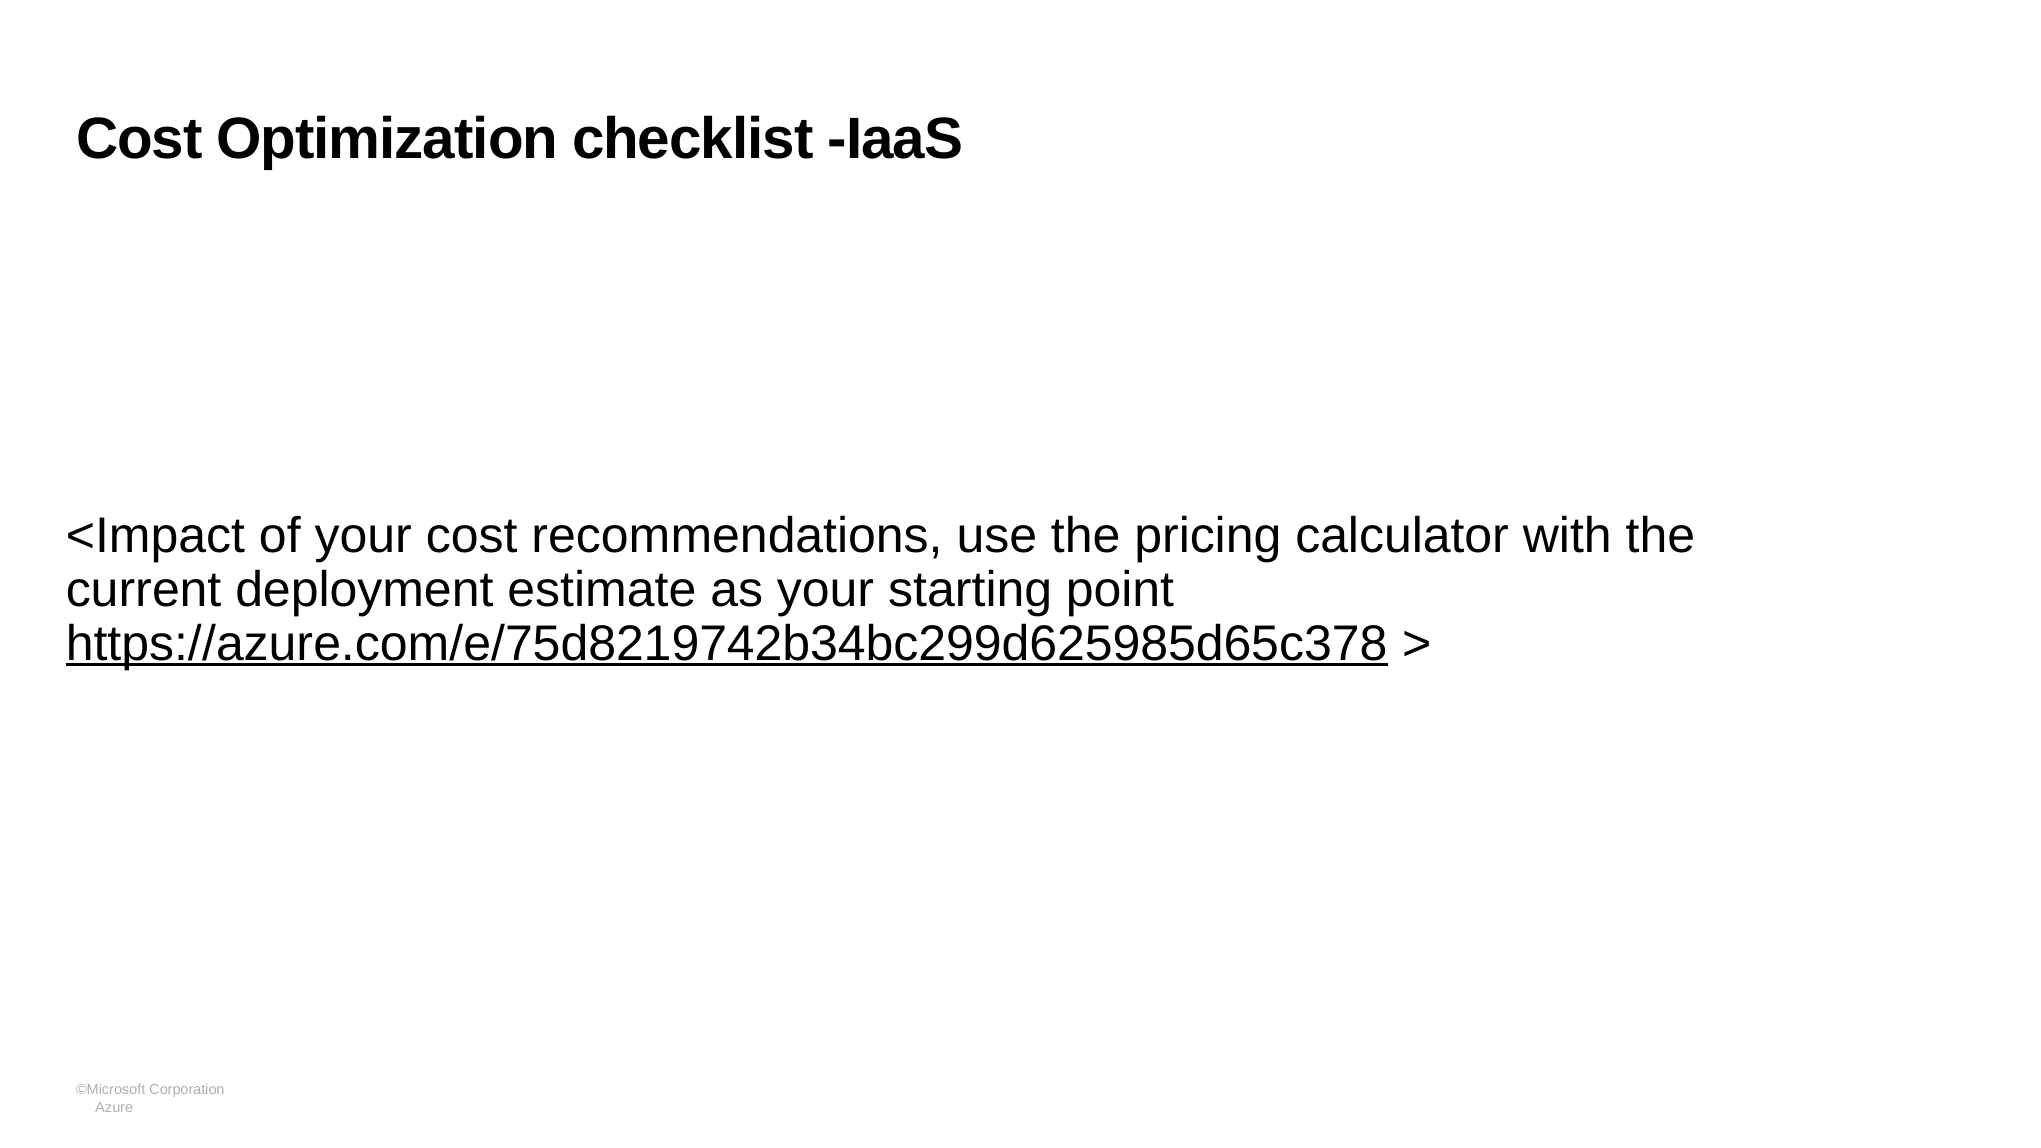

# Cost Optimization checklist -IaaS
<Impact of your cost recommendations, use the pricing calculator with the current deployment estimate as your starting point https://azure.com/e/75d8219742b34bc299d625985d65c378 >